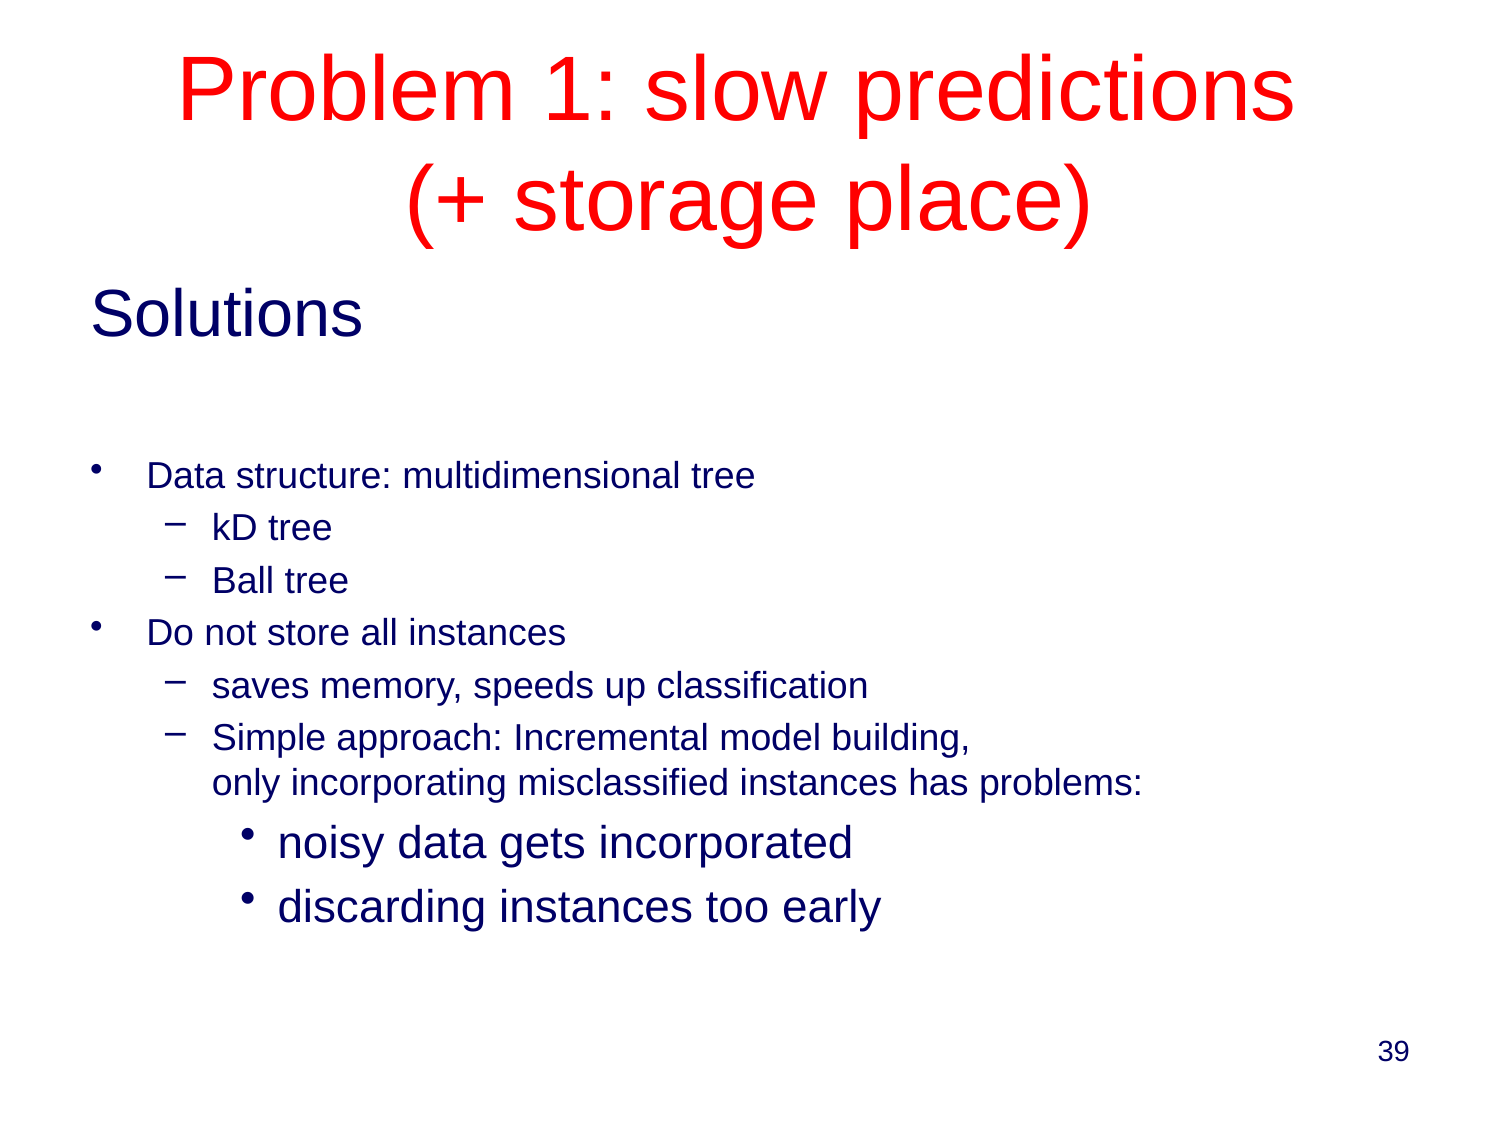

# Problem 1: slow predictions (+ storage place)
Solutions

Data structure: multidimensional tree
kD tree
Ball tree
Do not store all instances
saves memory, speeds up classification
Simple approach: Incremental model building,
only incorporating misclassified instances has problems:
noisy data gets incorporated
discarding instances too early

39